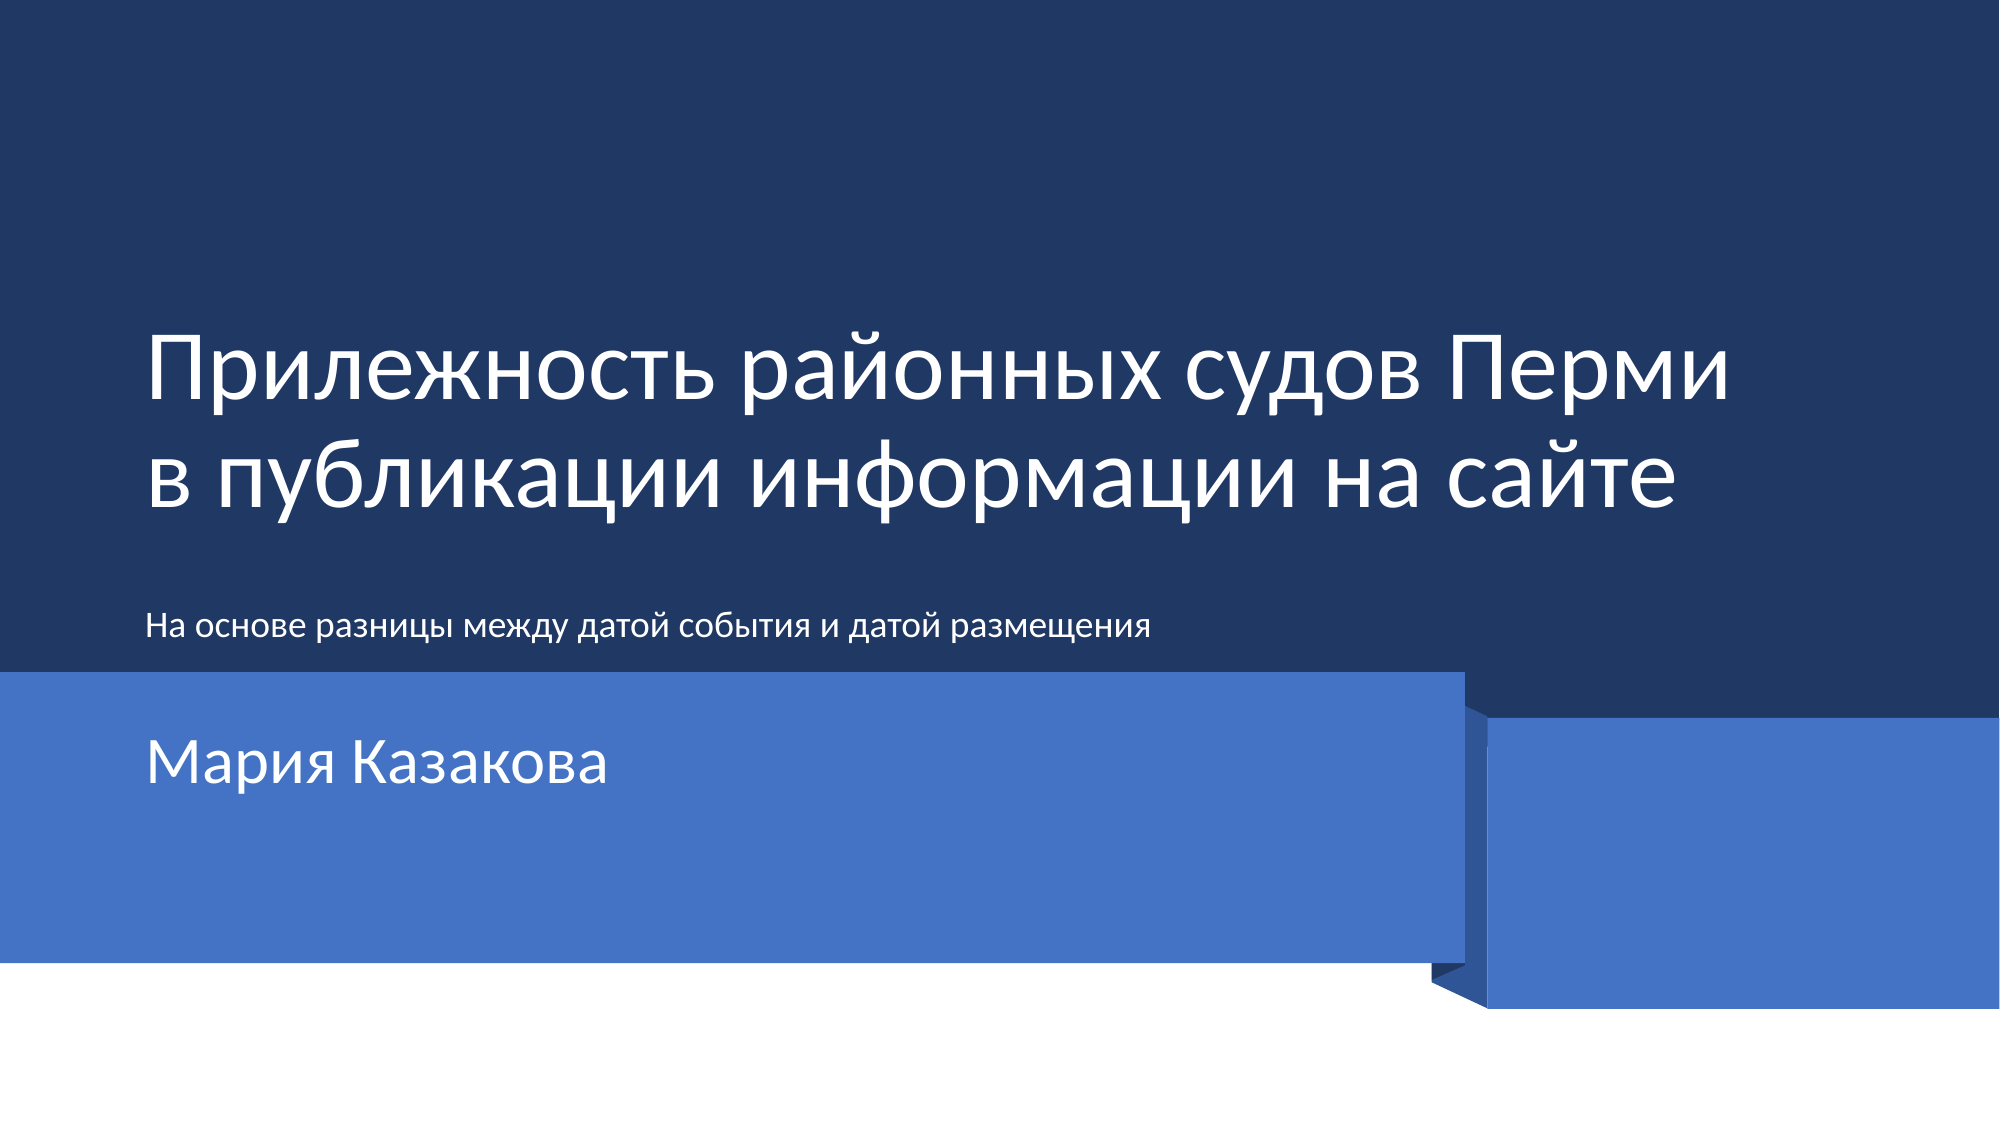

# Прилежность районных судов Перми в публикации информации на сайте
На основе разницы между датой события и датой размещения

Мария Казакова